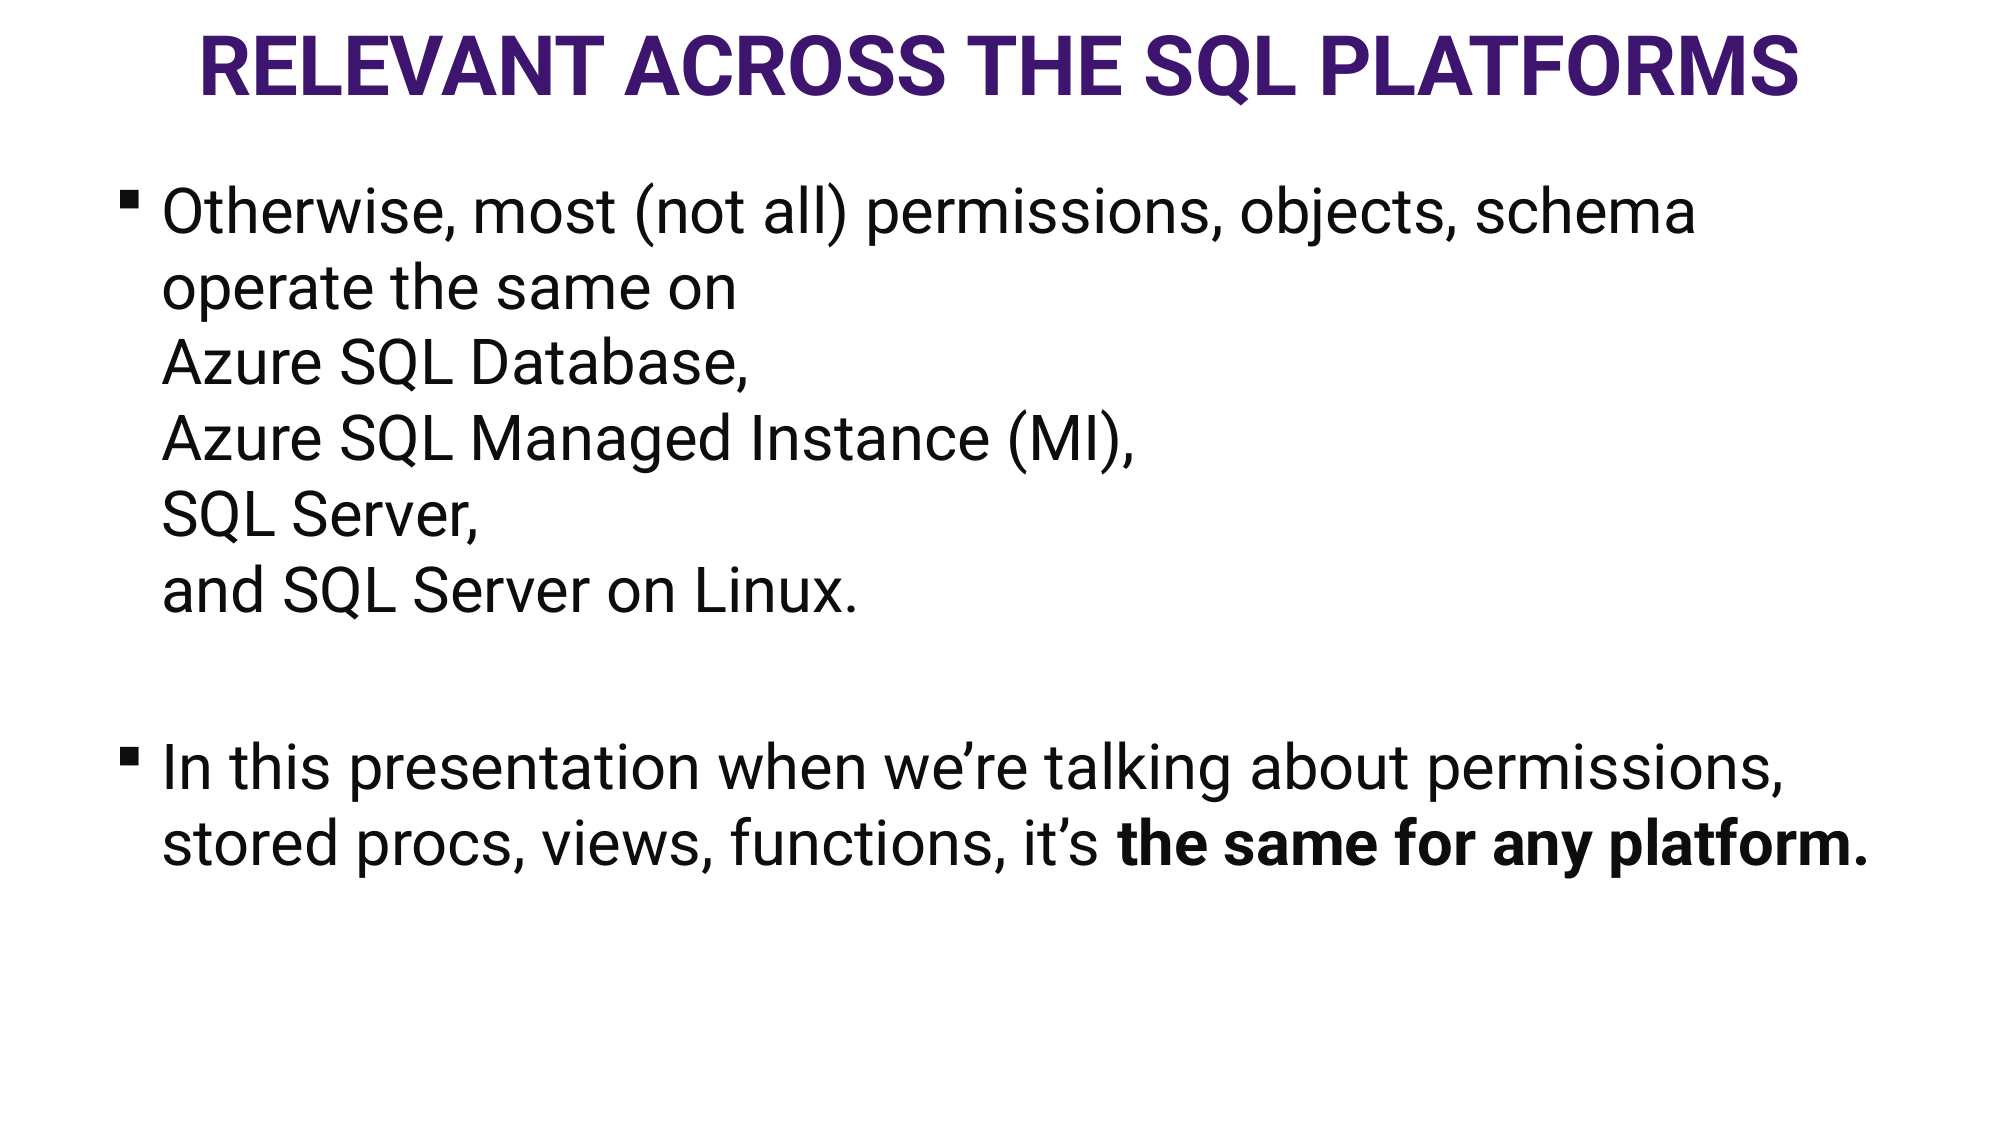

# Relevant Across the SQL platforms
Otherwise, most (not all) permissions, objects, schema operate the same on
Azure SQL Database,
Azure SQL Managed Instance (MI),
SQL Server,
and SQL Server on Linux.

In this presentation when we’re talking about permissions, stored procs, views, functions, it’s the same for any platform.